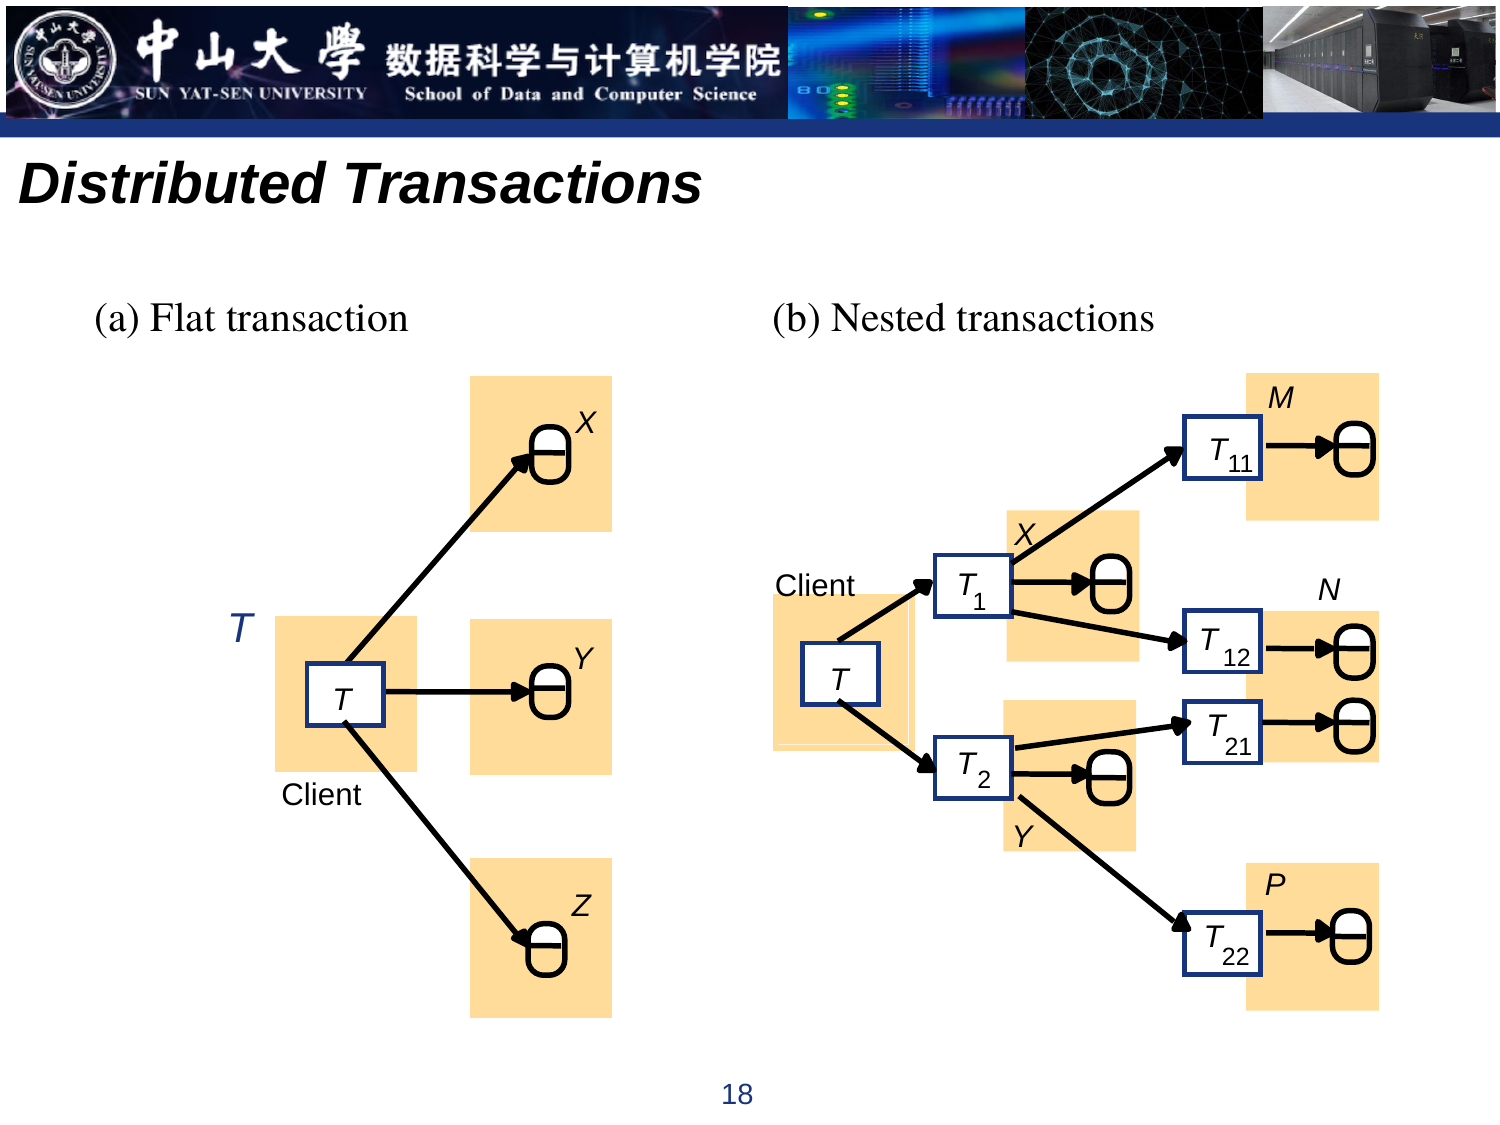

Distributed Transactions
(a) Flat transaction
(b) Nested transactions

M

X

T

11

X

T
Client
N

1

T

T

Y
12

T

T

T

21

T

2

Client

Y

P
Z

T

22

18